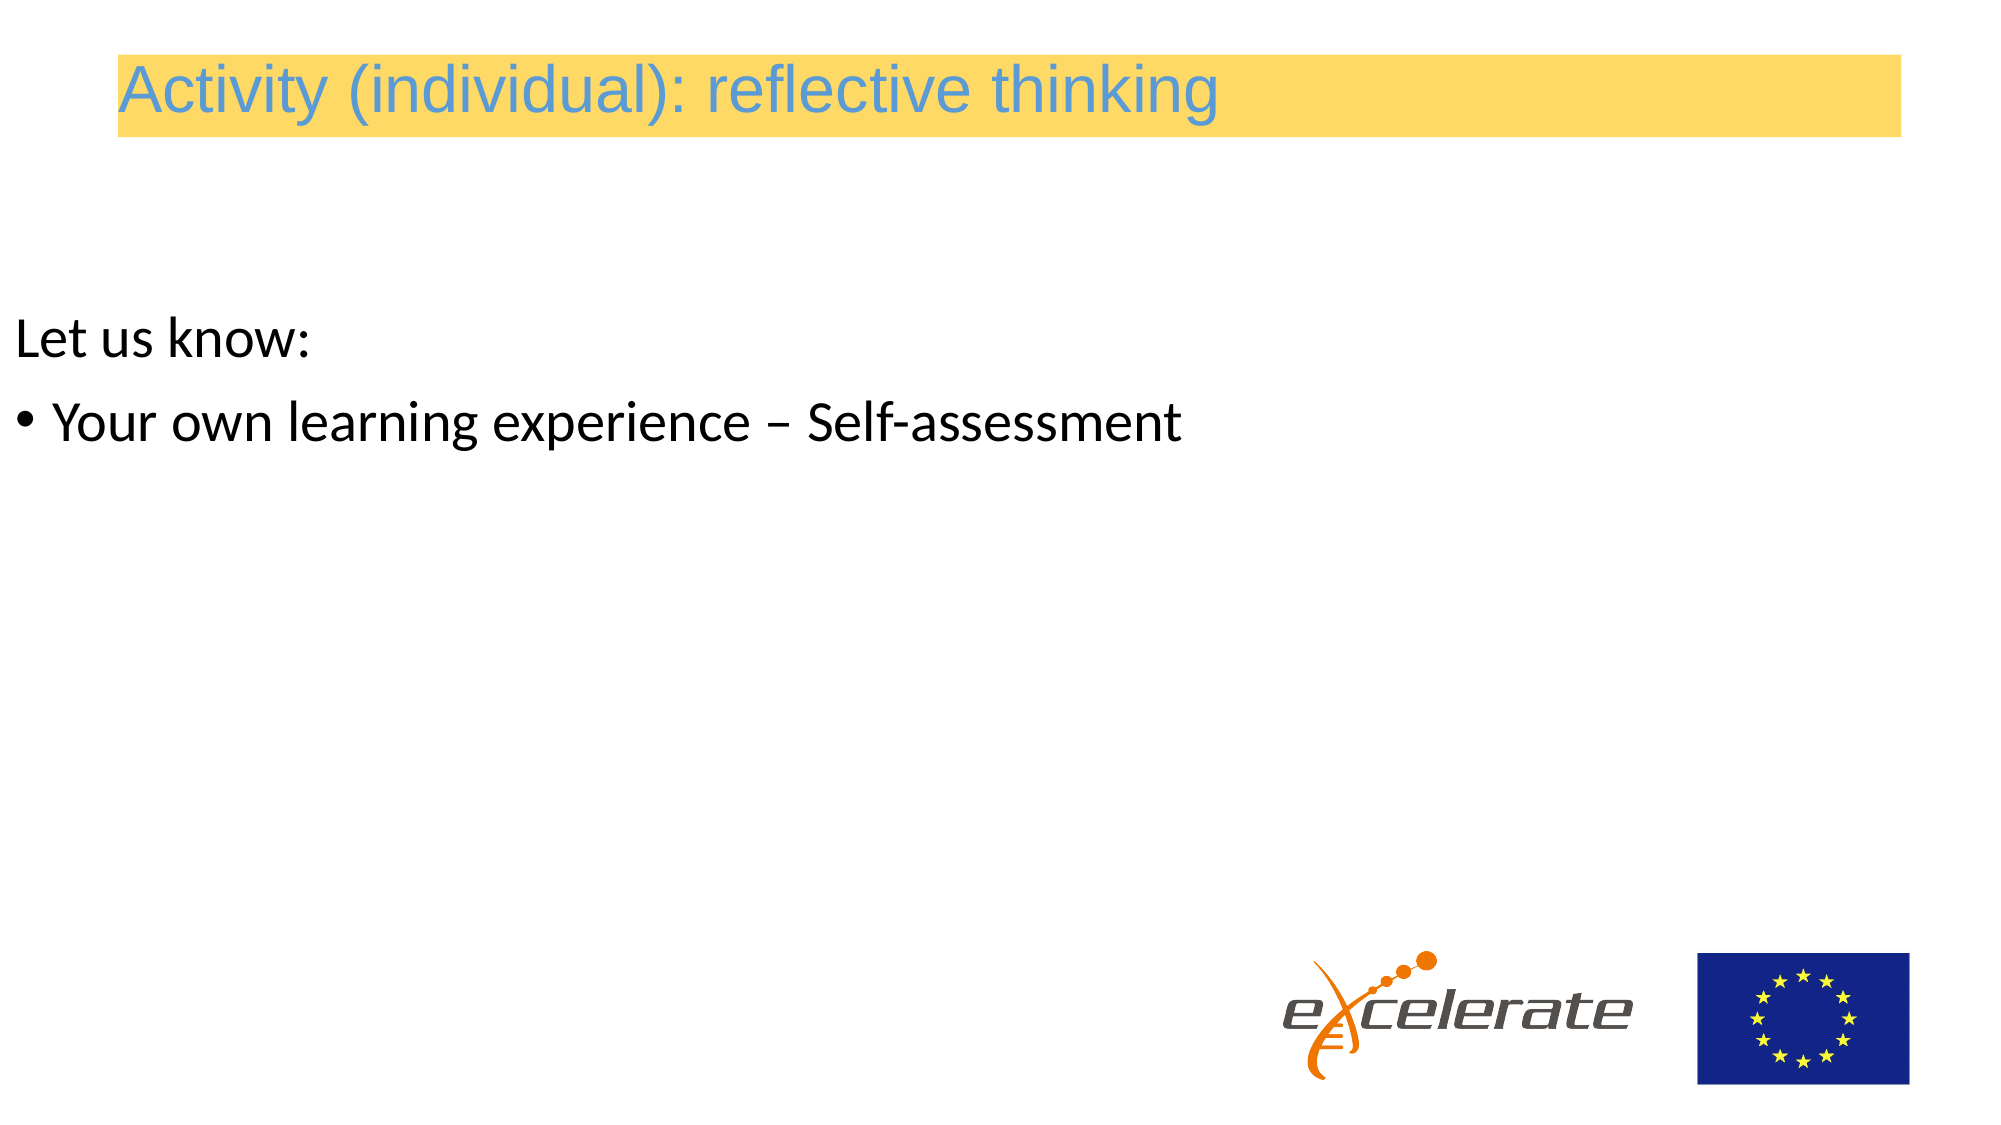

# Activity (individual): reflective thinking
Let us know:
Your own learning experience – Self-assessment